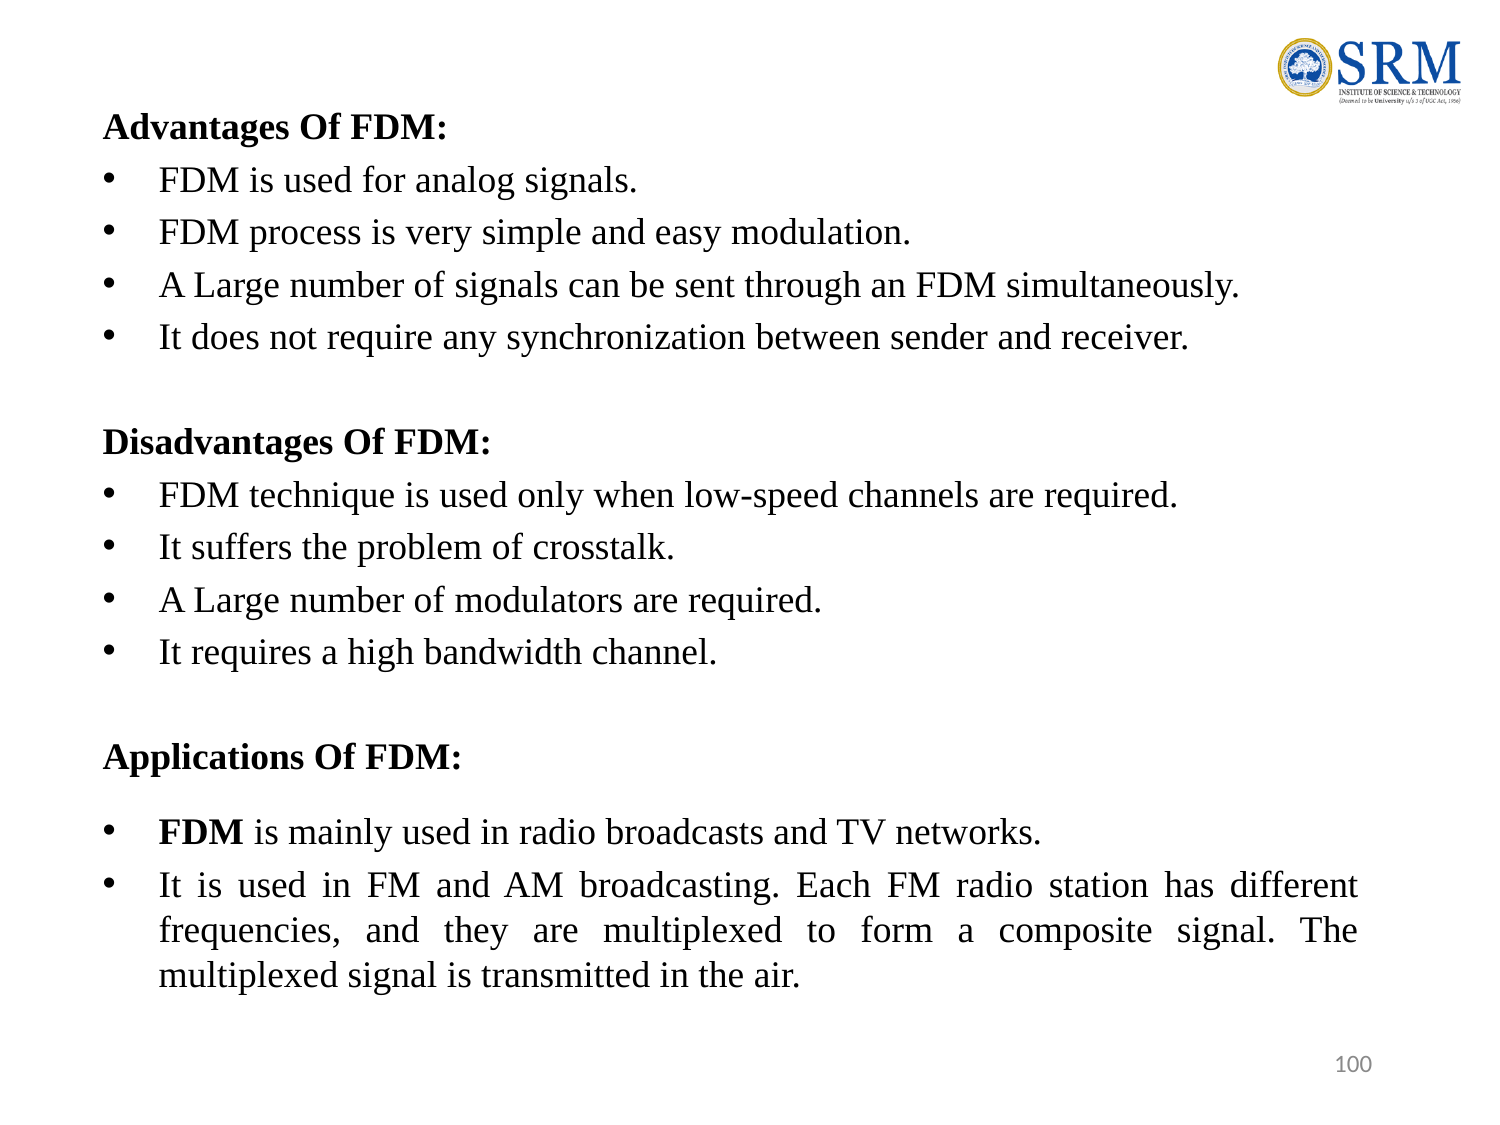

# Advantages Of FDM:
FDM is used for analog signals.
FDM process is very simple and easy modulation.
A Large number of signals can be sent through an FDM simultaneously.
It does not require any synchronization between sender and receiver.

Disadvantages Of FDM:
FDM technique is used only when low-speed channels are required.
It suffers the problem of crosstalk.
A Large number of modulators are required.
It requires a high bandwidth channel.

Applications Of FDM:
FDM is mainly used in radio broadcasts and TV networks.
It is used in FM and AM broadcasting. Each FM radio station has different frequencies, and they are multiplexed to form a composite signal. The multiplexed signal is transmitted in the air.
100